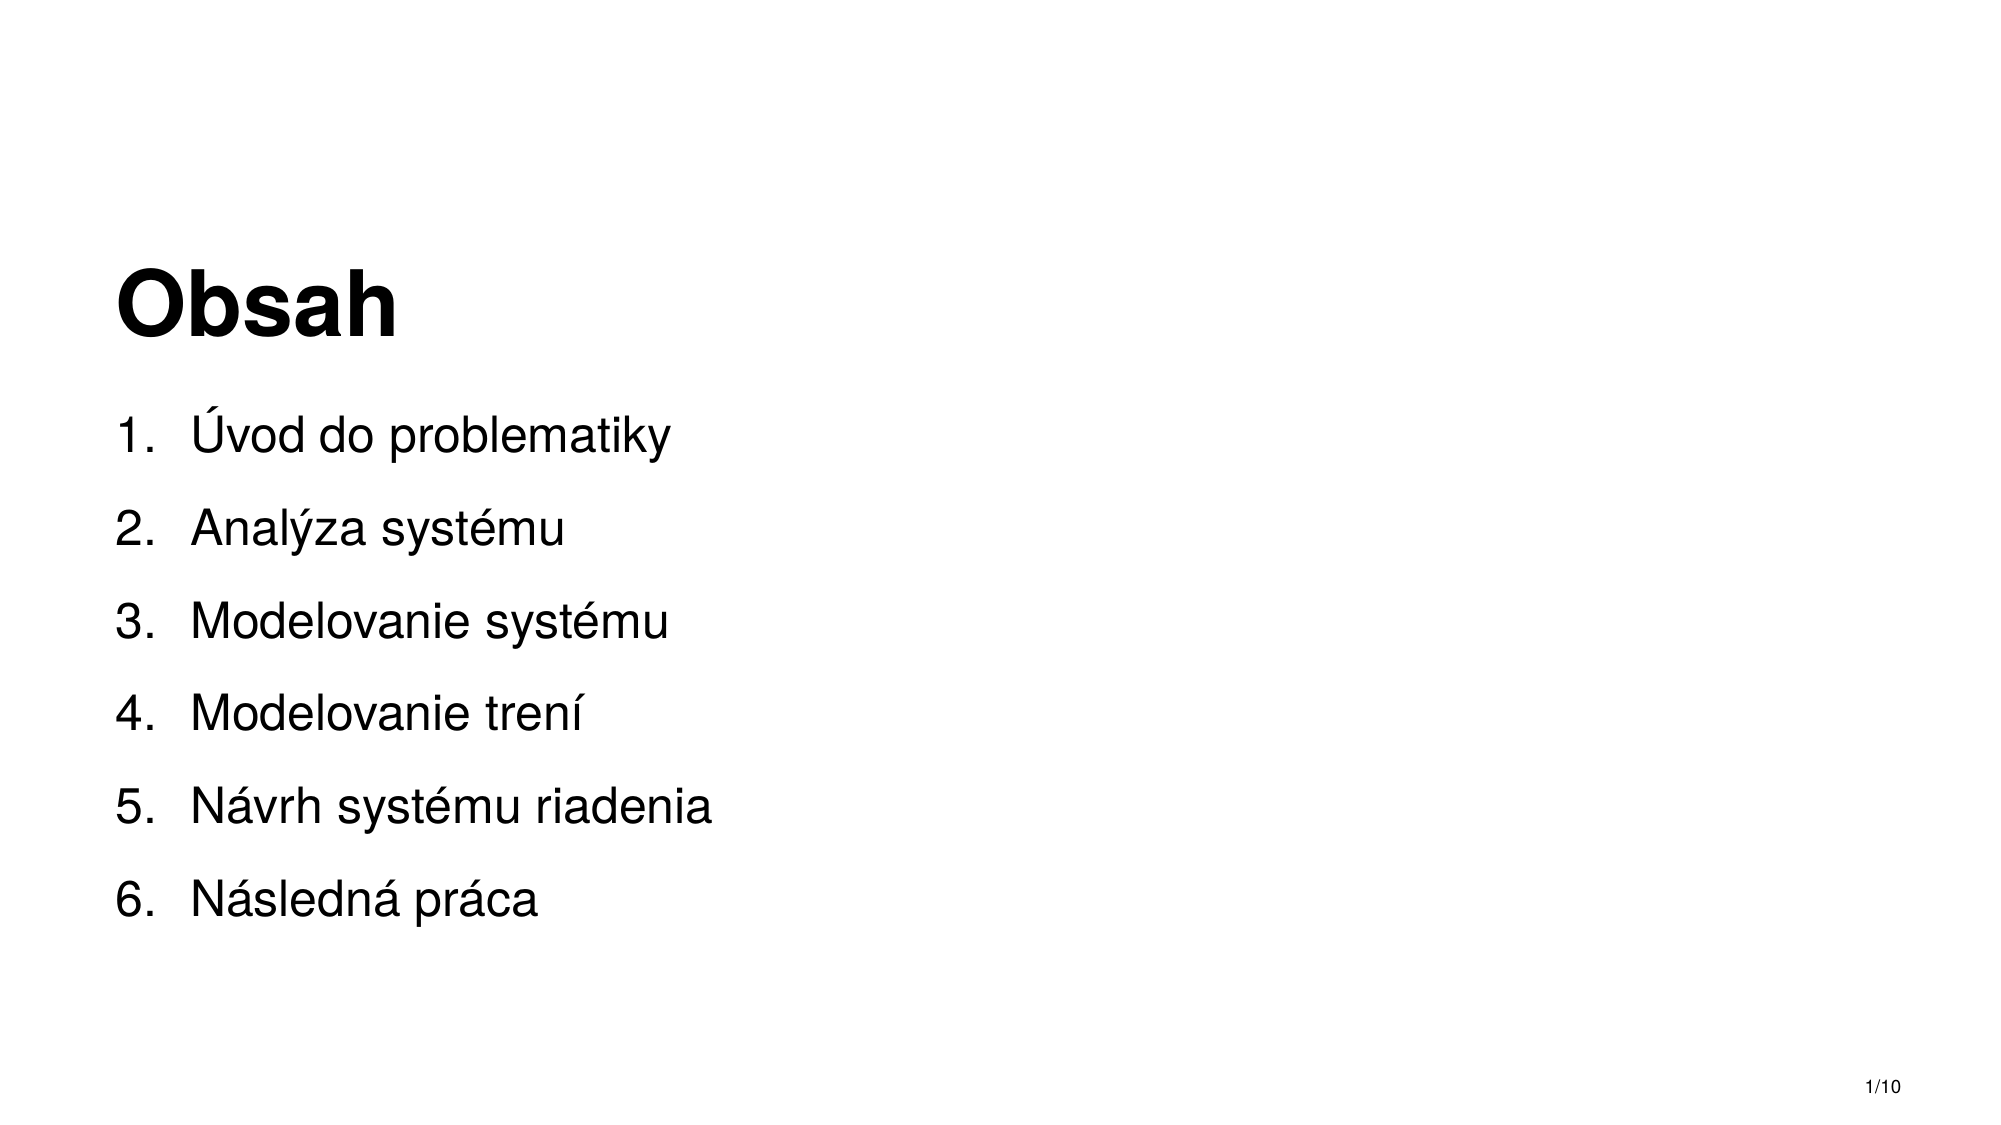

# Obsah
Úvod do problematiky
Analýza systému
Modelovanie systému
Modelovanie trení
Návrh systému riadenia
Následná práca
1/10